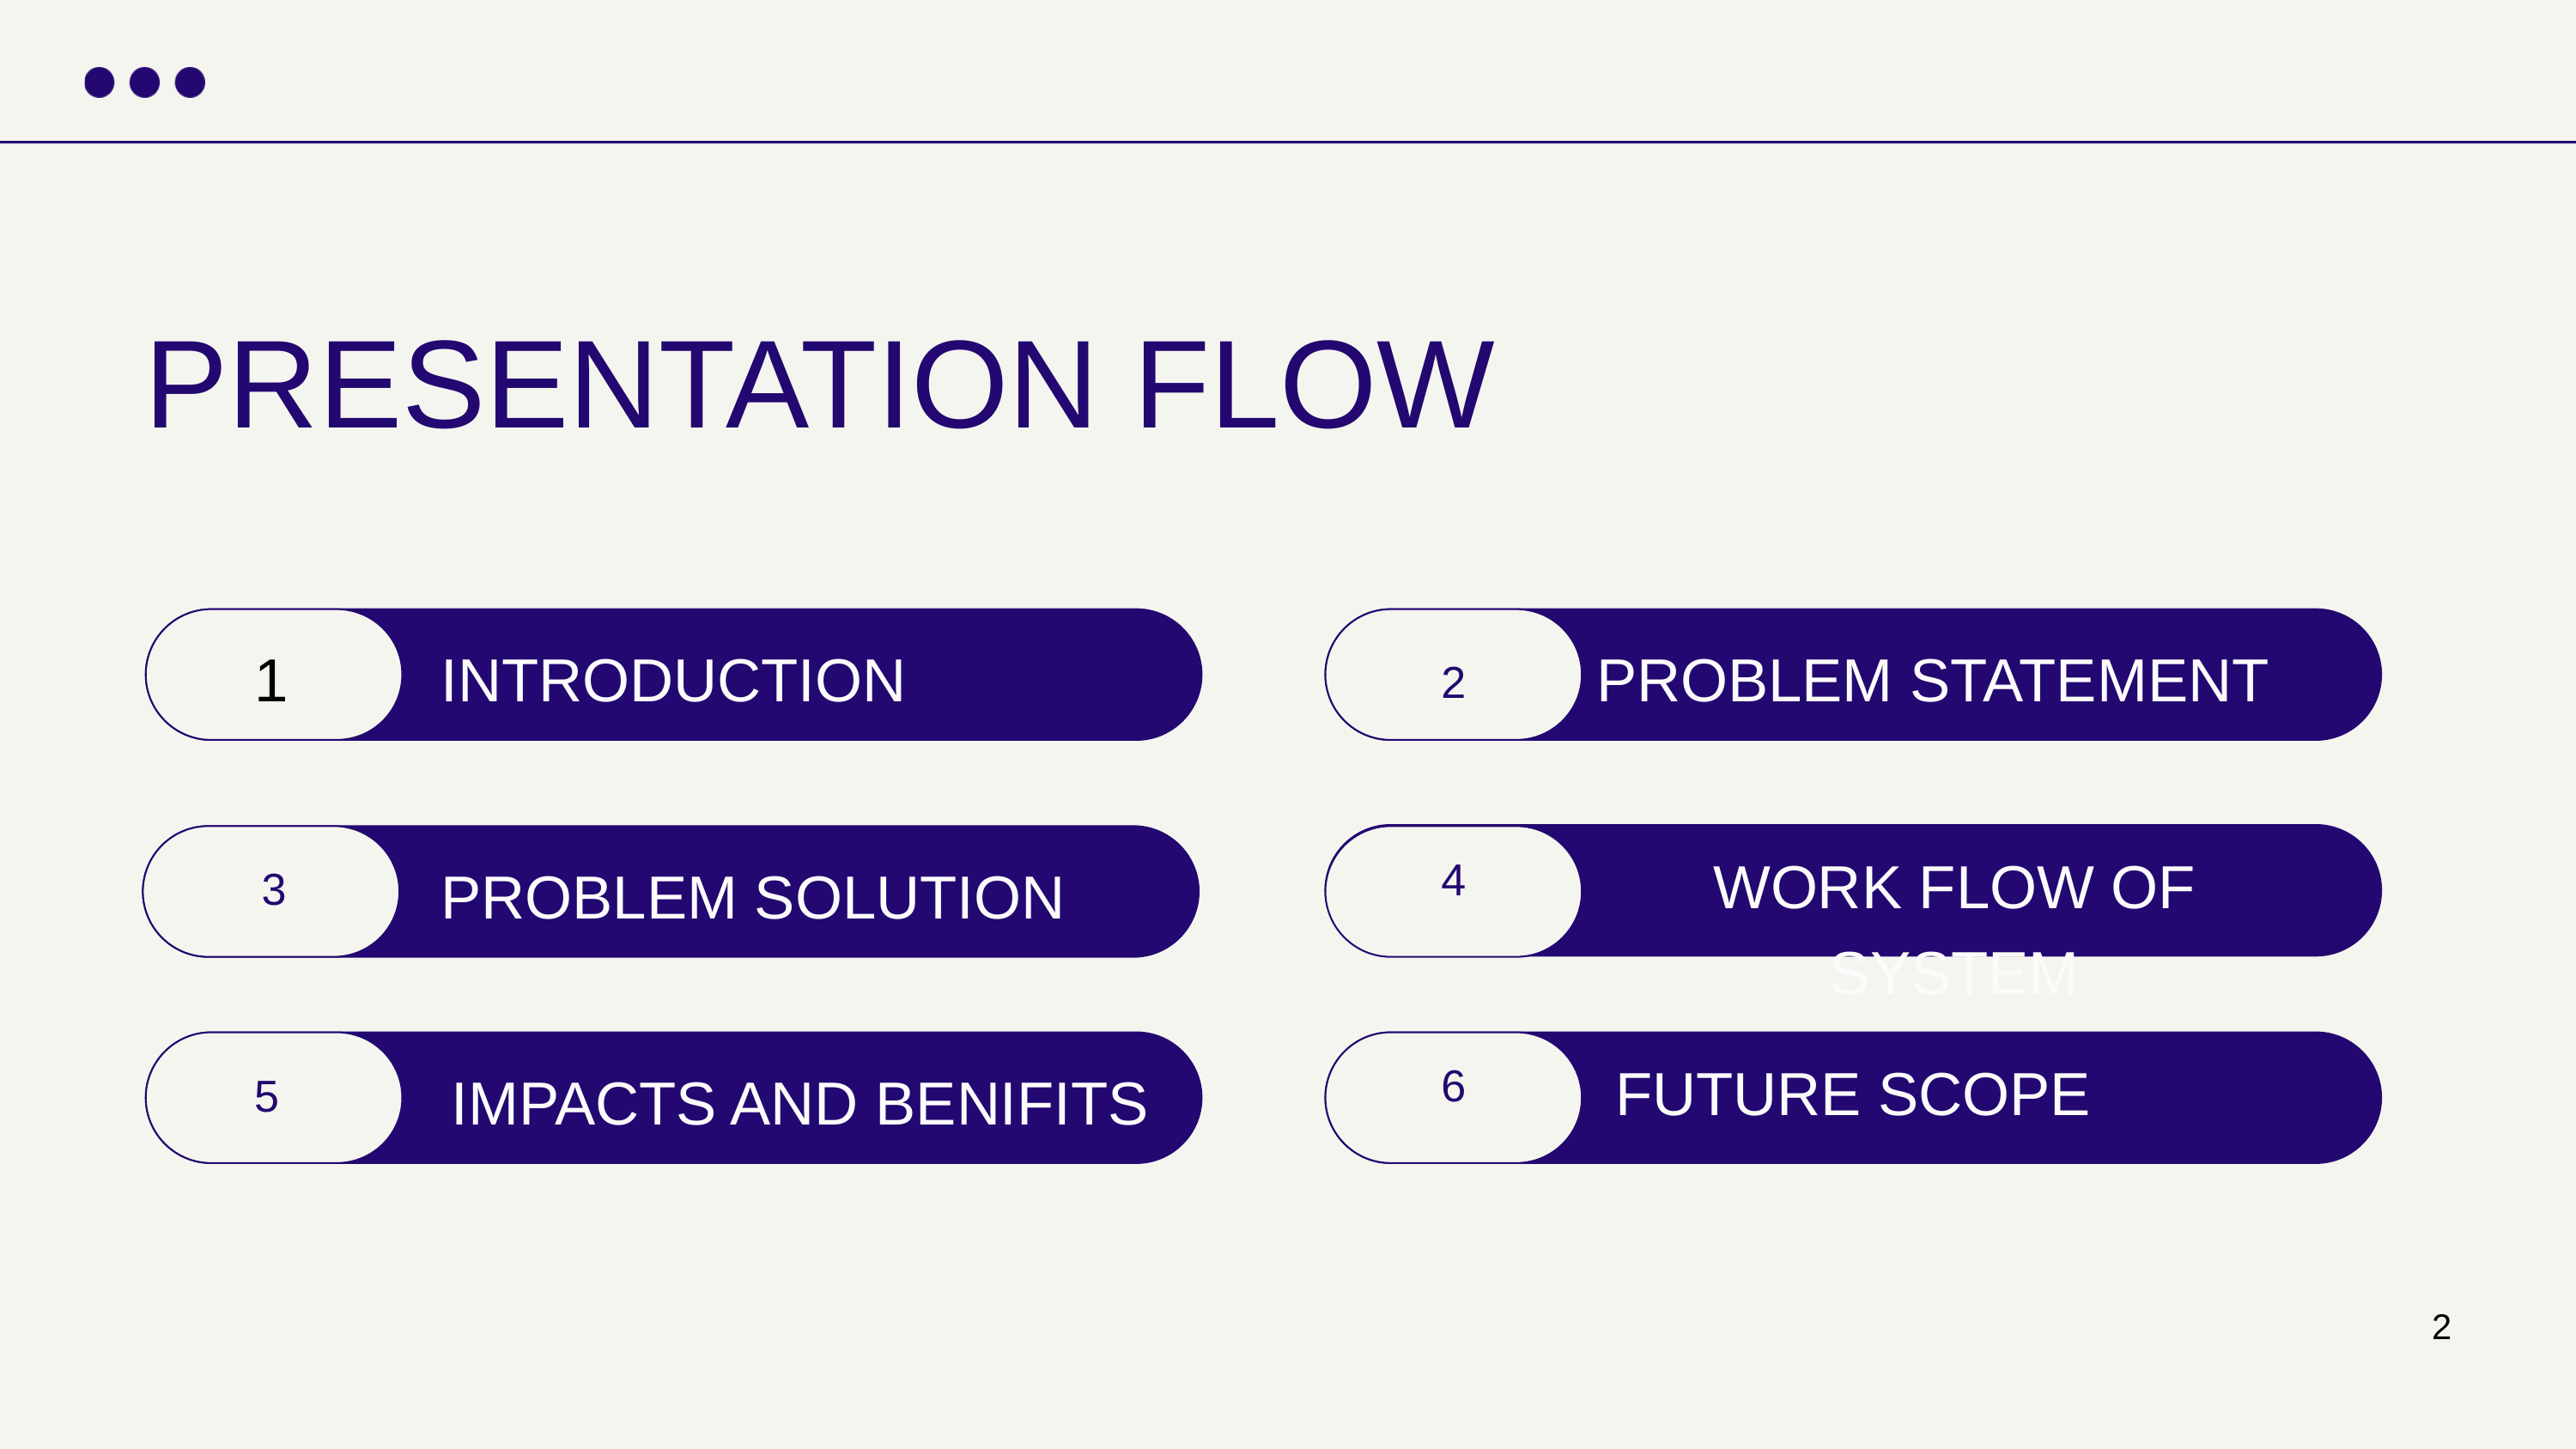

PRESENTATION FLOW

1
INTRODUCTION
PROBLEM STATEMENT
1
2

WORK FLOW OF SYSTEM
4
PROBLEM SOLUTION
3

FUTURE SCOPE
6
IMPACTS AND BENIFITS
5
2